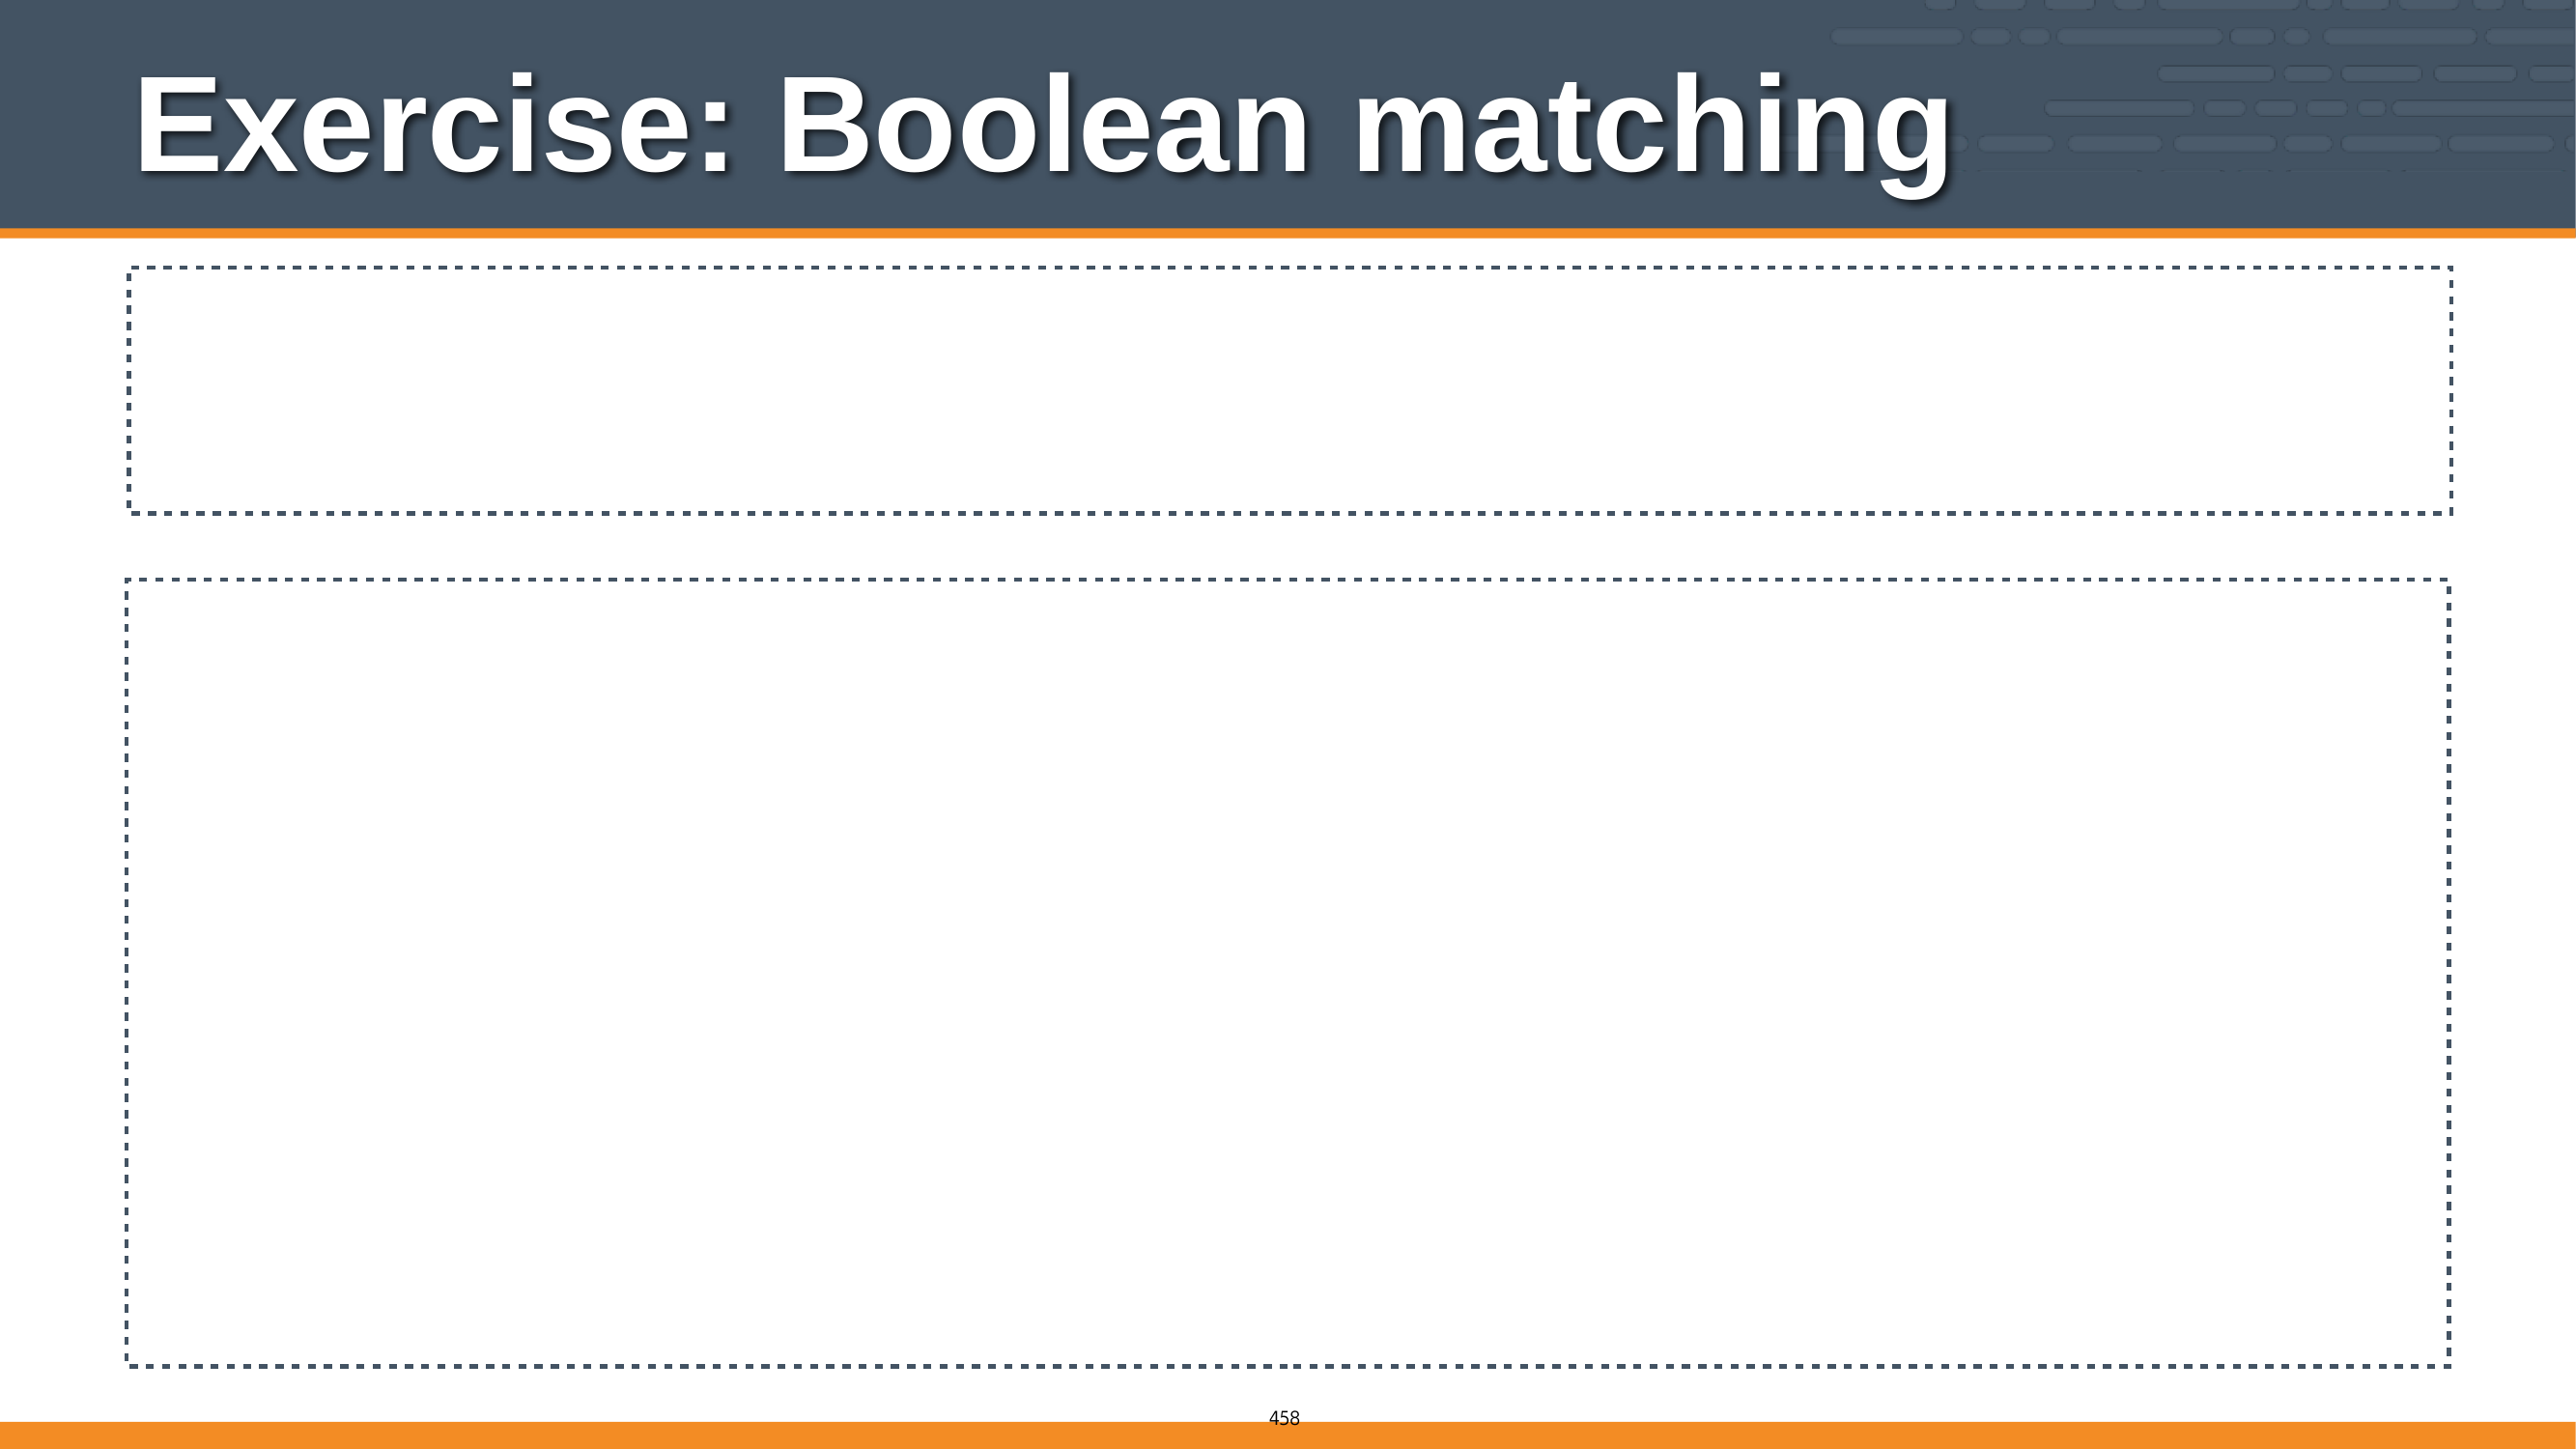

# Exercise: Boolean matching
$ knife search node "ipaddress:10* AND platform_family:rhel"
1 items found

Node Name:   node1
Environment: _default
FQDN:        centos63.example.com
IP:          10.160.201.90
Run List:    recipe[apache], recipe[motd]
Roles:
Recipes:     apache, motd
Platform:    centos 6.4
Tags:
458